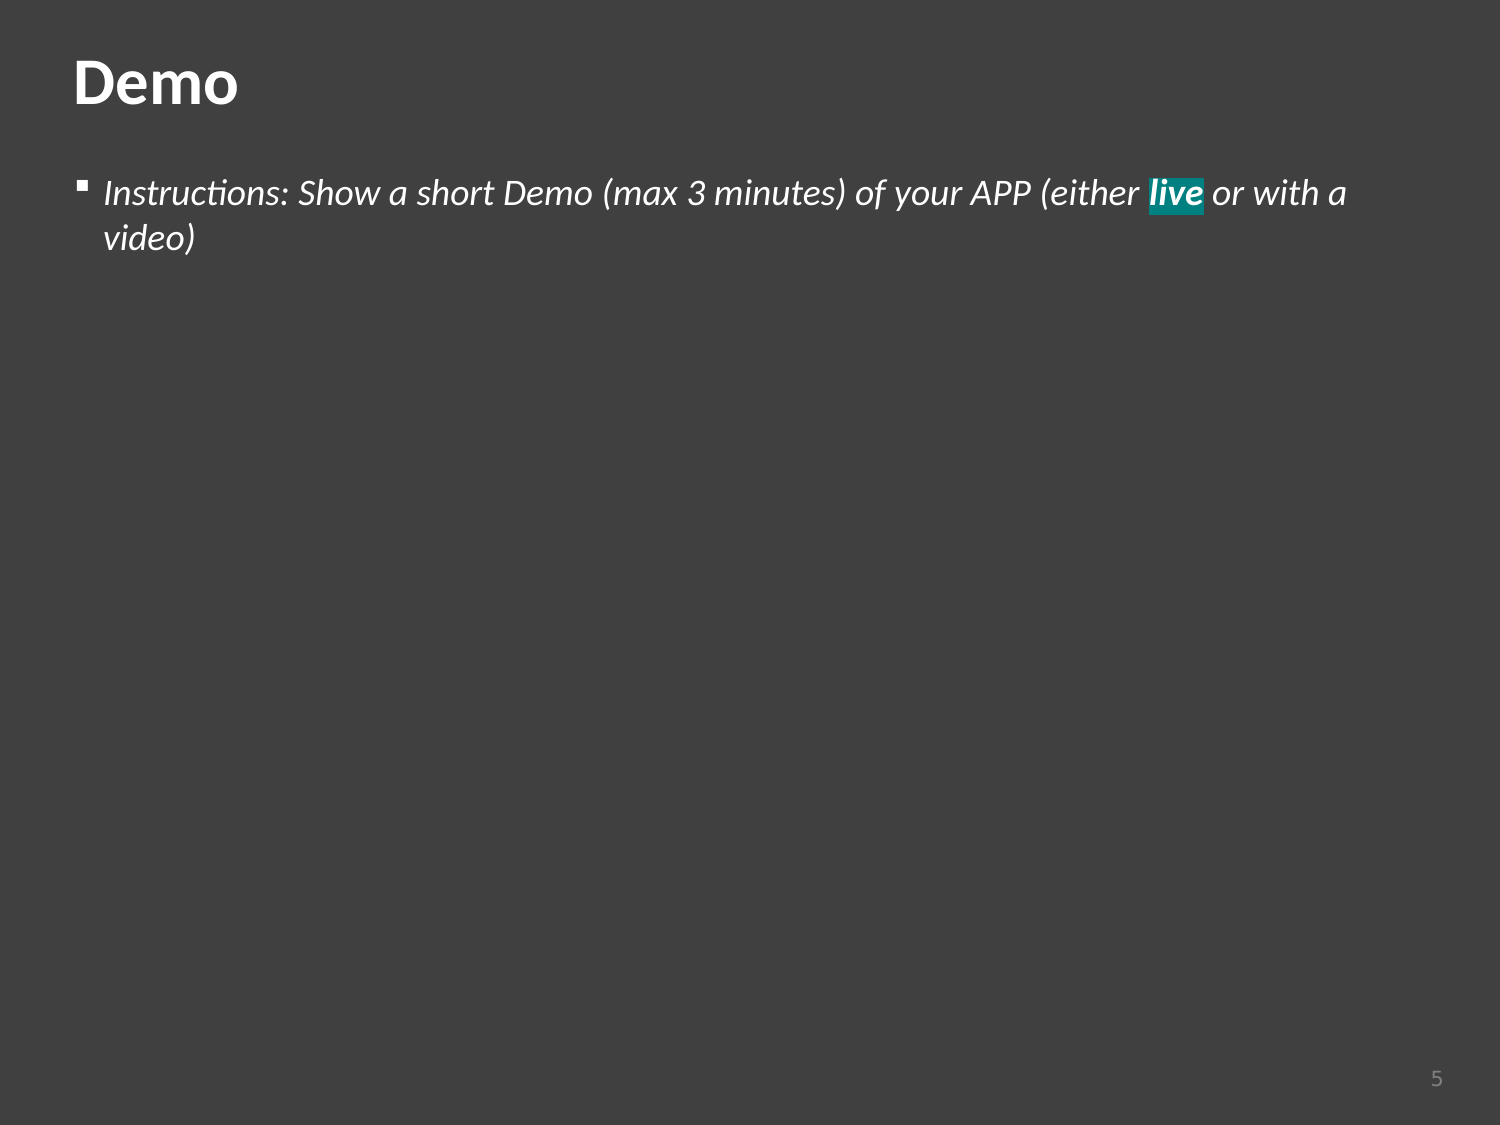

# Demo
Instructions: Show a short Demo (max 3 minutes) of your APP (either live or with a video)